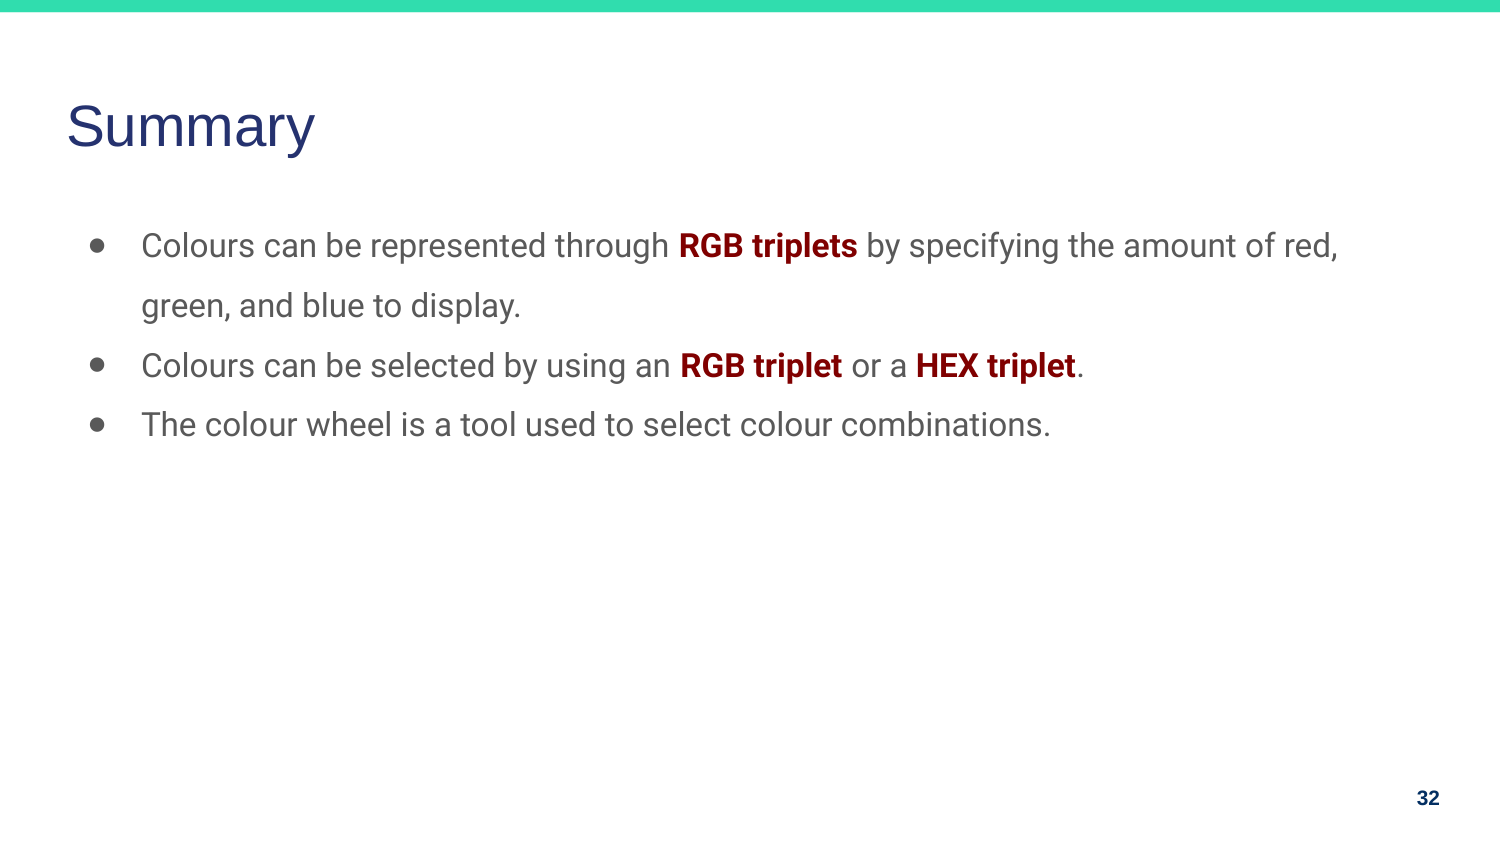

# Summary
Colours can be represented through RGB triplets by specifying the amount of red, green, and blue to display.
Colours can be selected by using an RGB triplet or a HEX triplet.
The colour wheel is a tool used to select colour combinations.

32